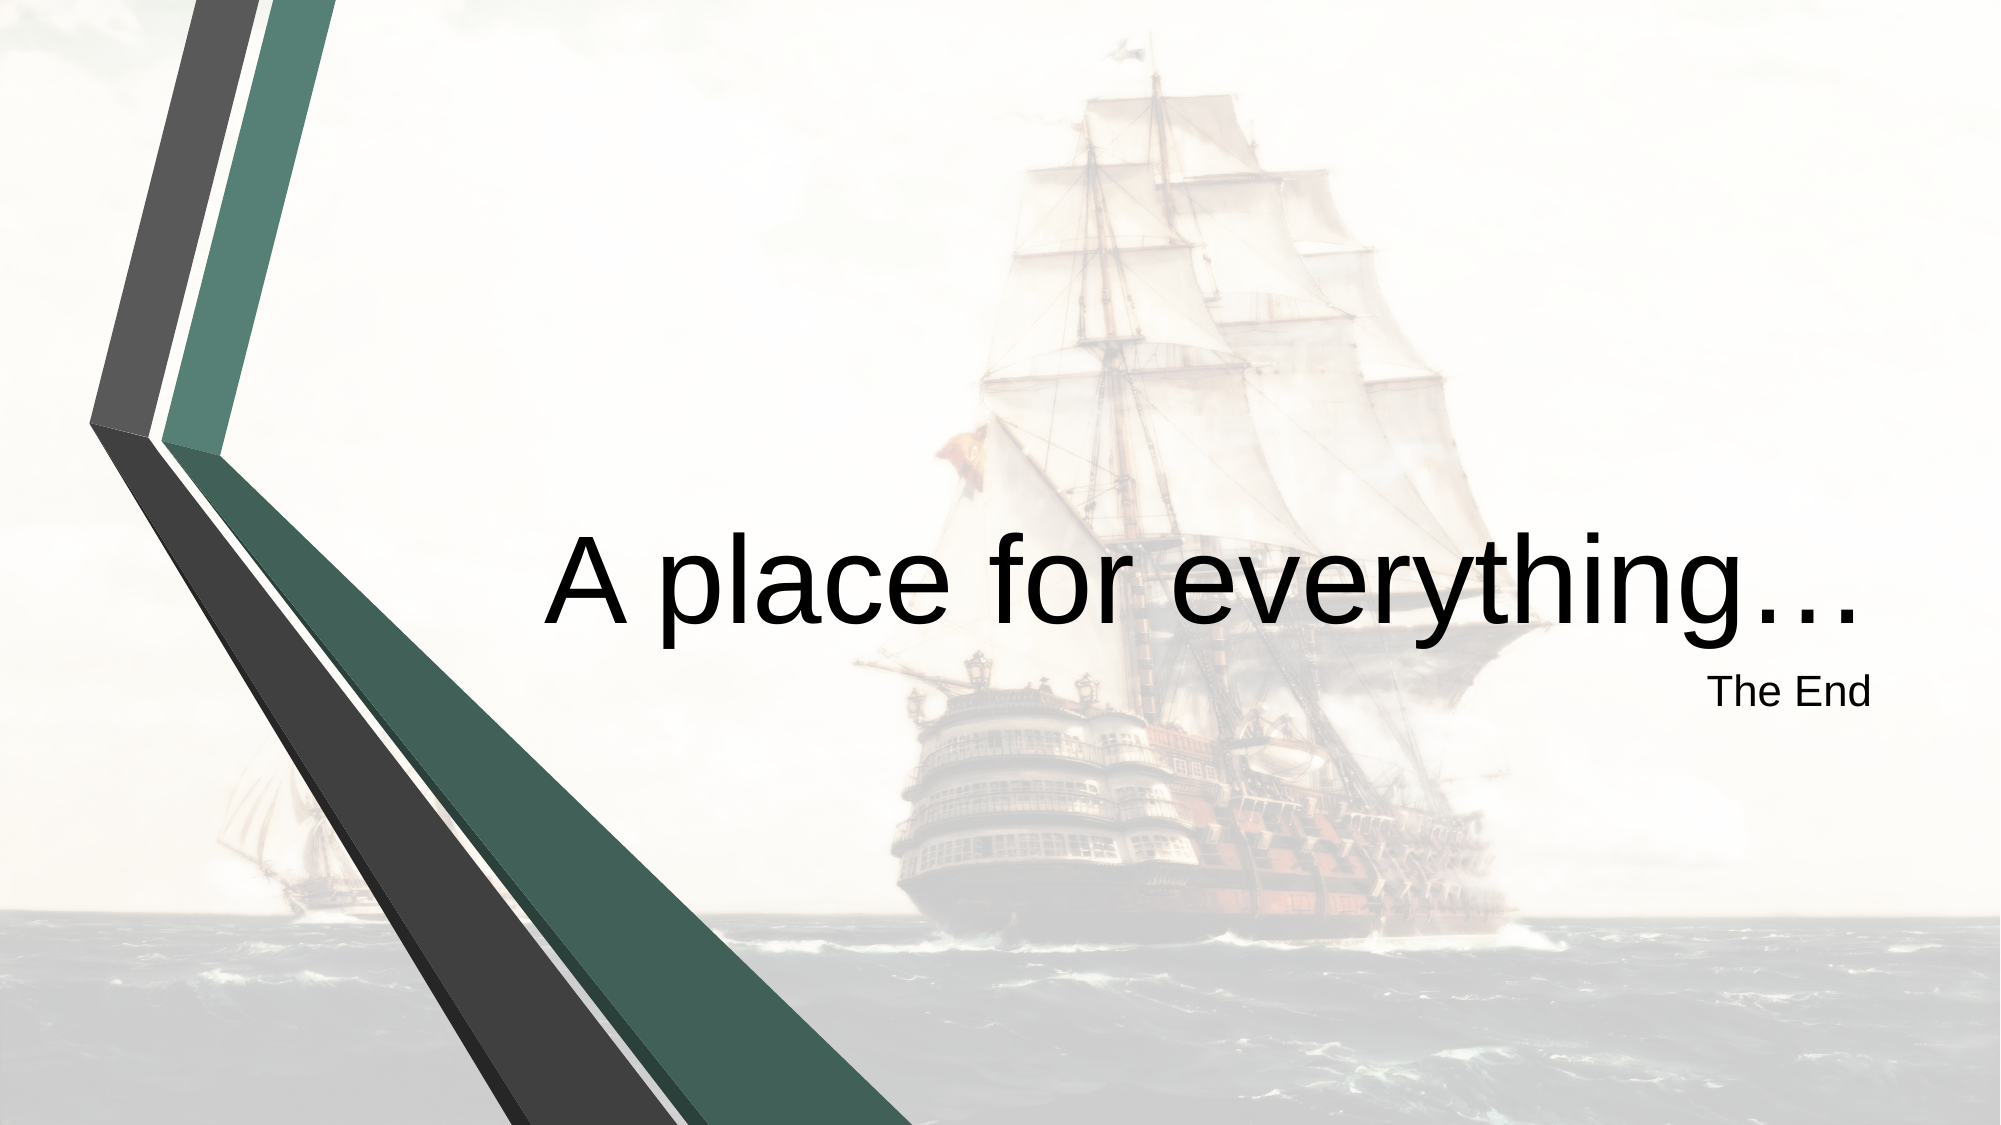

# A place for everything…
The End